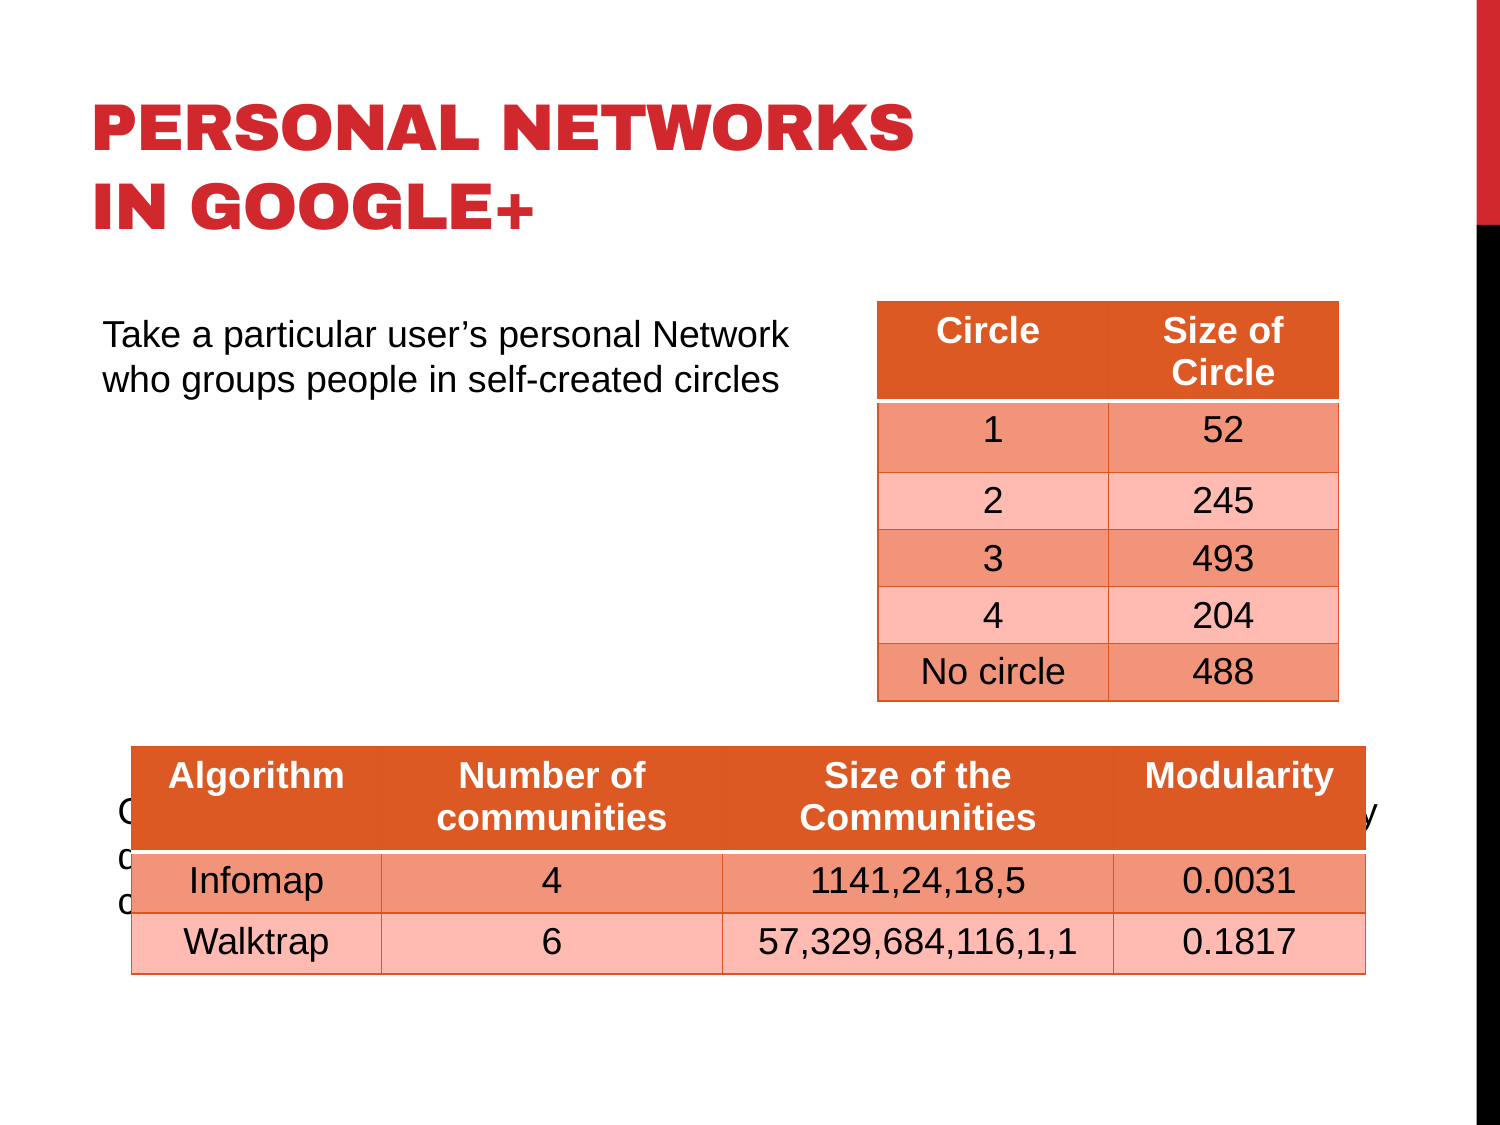

# Personal Networks in Google+
Take a particular user’s personal Network who groups people in self-created circles
| Circle | Size of Circle |
| --- | --- |
| 1 | 52 |
| 2 | 245 |
| 3 | 493 |
| 4 | 204 |
| No circle | 488 |
| Algorithm | Number of communities | Size of the Communities | Modularity |
| --- | --- | --- | --- |
| Infomap | 4 | 1141,24,18,5 | 0.0031 |
| Walktrap | 6 | 57,329,684,116,1,1 | 0.1817 |
One can find communities in this personal network using generic community detection algorithms and observe how these circles match with those communities.